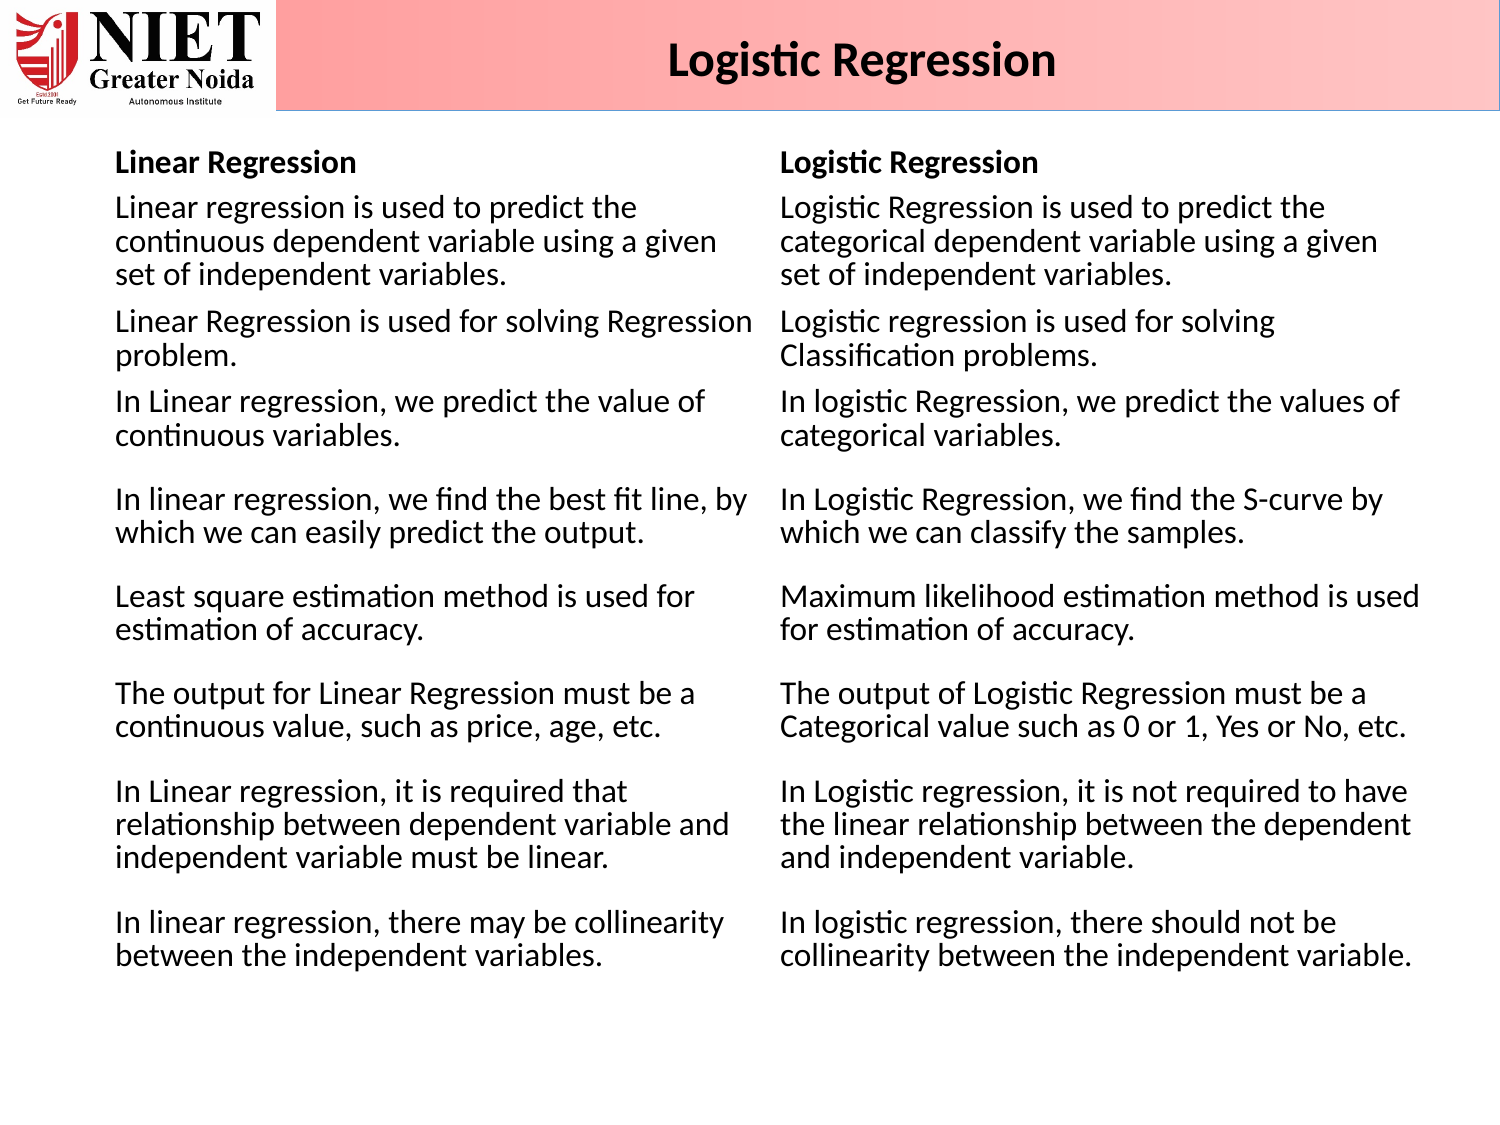

Logistic Regression
| Linear Regression | Logistic Regression |
| --- | --- |
| Linear regression is used to predict the continuous dependent variable using a given set of independent variables. | Logistic Regression is used to predict the categorical dependent variable using a given set of independent variables. |
| Linear Regression is used for solving Regression problem. | Logistic regression is used for solving Classification problems. |
| In Linear regression, we predict the value of continuous variables. | In logistic Regression, we predict the values of categorical variables. |
| In linear regression, we find the best fit line, by which we can easily predict the output. | In Logistic Regression, we find the S-curve by which we can classify the samples. |
| Least square estimation method is used for estimation of accuracy. | Maximum likelihood estimation method is used for estimation of accuracy. |
| The output for Linear Regression must be a continuous value, such as price, age, etc. | The output of Logistic Regression must be a Categorical value such as 0 or 1, Yes or No, etc. |
| In Linear regression, it is required that relationship between dependent variable and independent variable must be linear. | In Logistic regression, it is not required to have the linear relationship between the dependent and independent variable. |
| In linear regression, there may be collinearity between the independent variables. | In logistic regression, there should not be collinearity between the independent variable. |